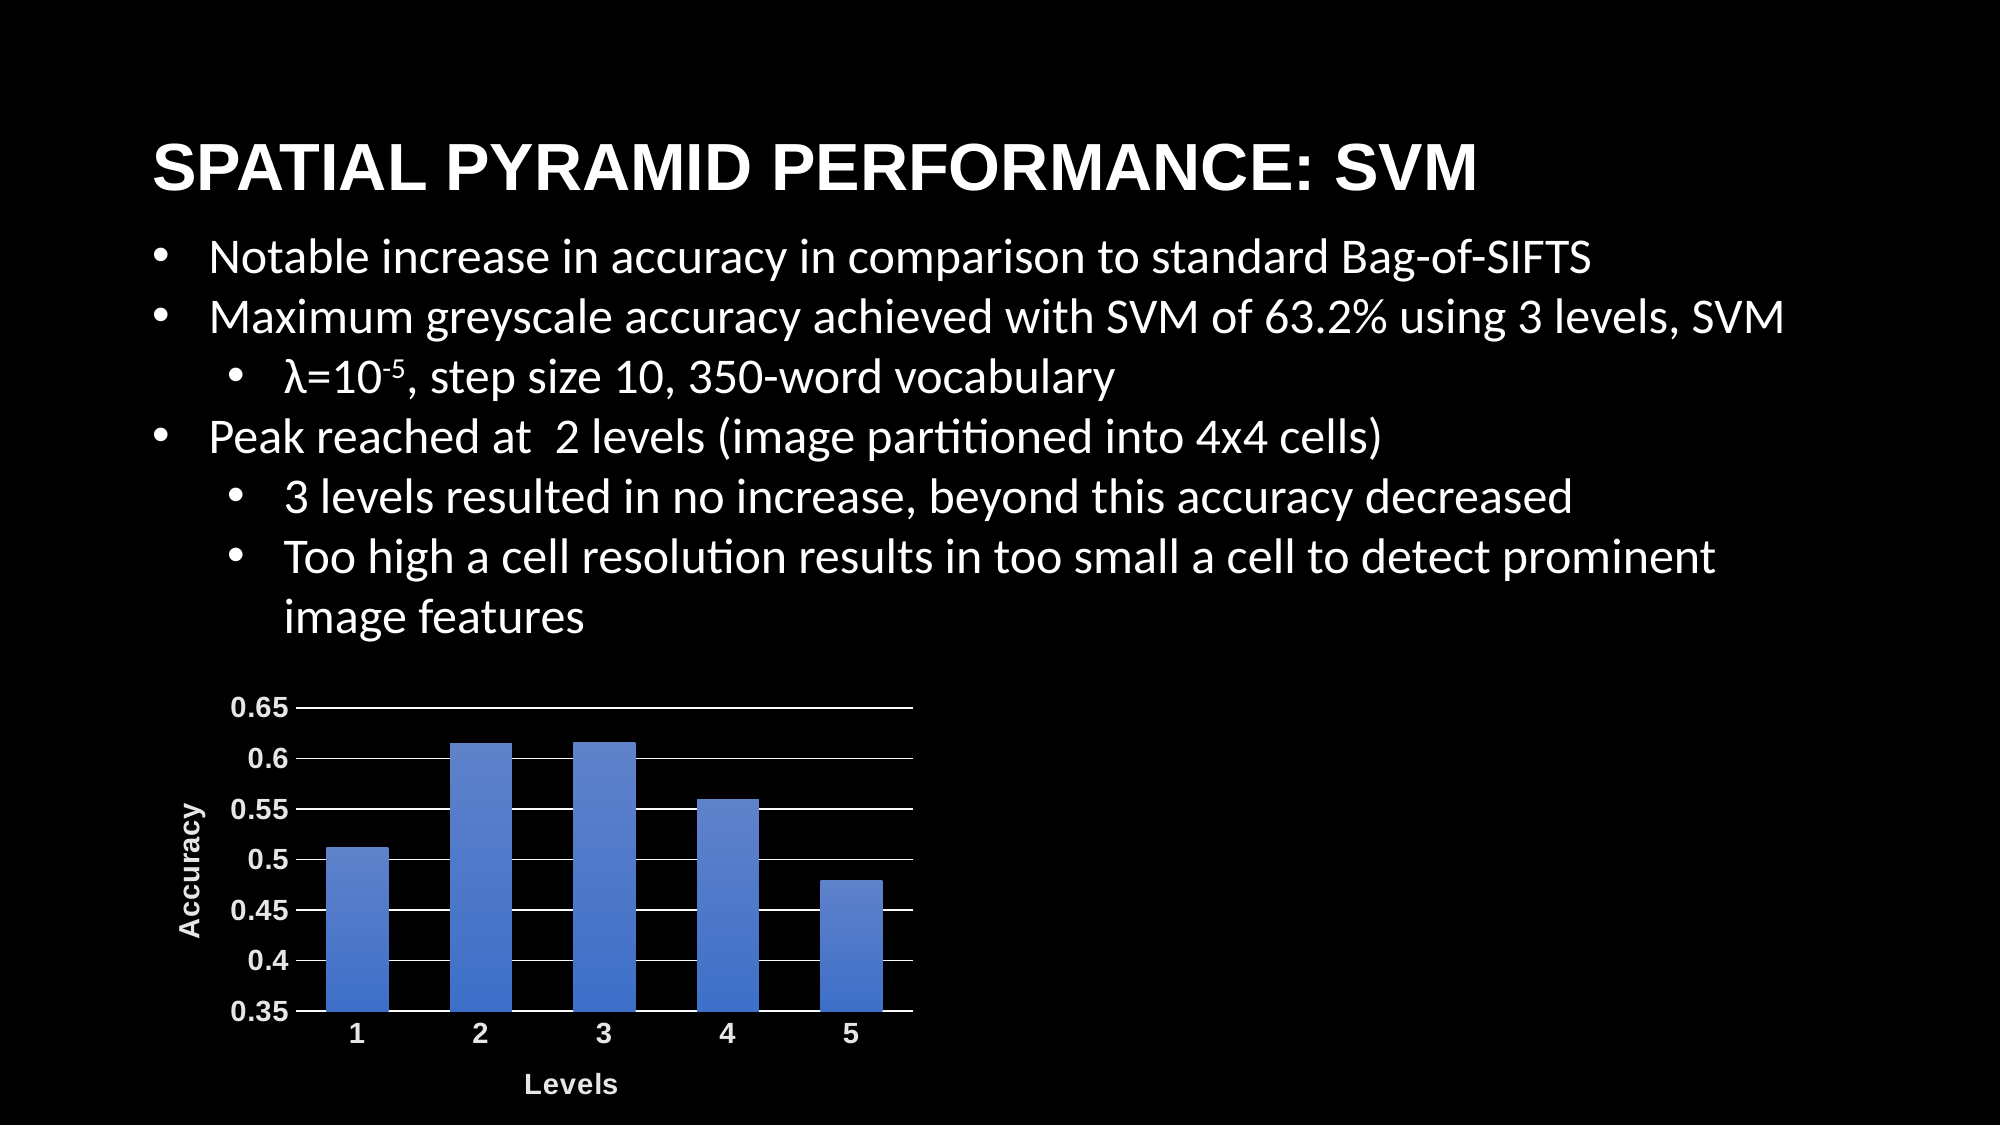

# SPATIAL PYRAMID PERFORMANCE: SVM
Notable increase in accuracy in comparison to standard Bag-of-SIFTS
Maximum greyscale accuracy achieved with SVM of 63.2% using 3 levels, SVM
λ=10-5, step size 10, 350-word vocabulary
Peak reached at  2 levels (image partitioned into 4x4 cells)
3 levels resulted in no increase, beyond this accuracy decreased
Too high a cell resolution results in too small a cell to detect prominent image features

### Chart

| Category | Grey |
|---|---|
| 1 | 0.512 |
| 2 | 0.615 |
| 3 | 0.616 |
| 4 | 0.559 |
| 5 | 0.479 |